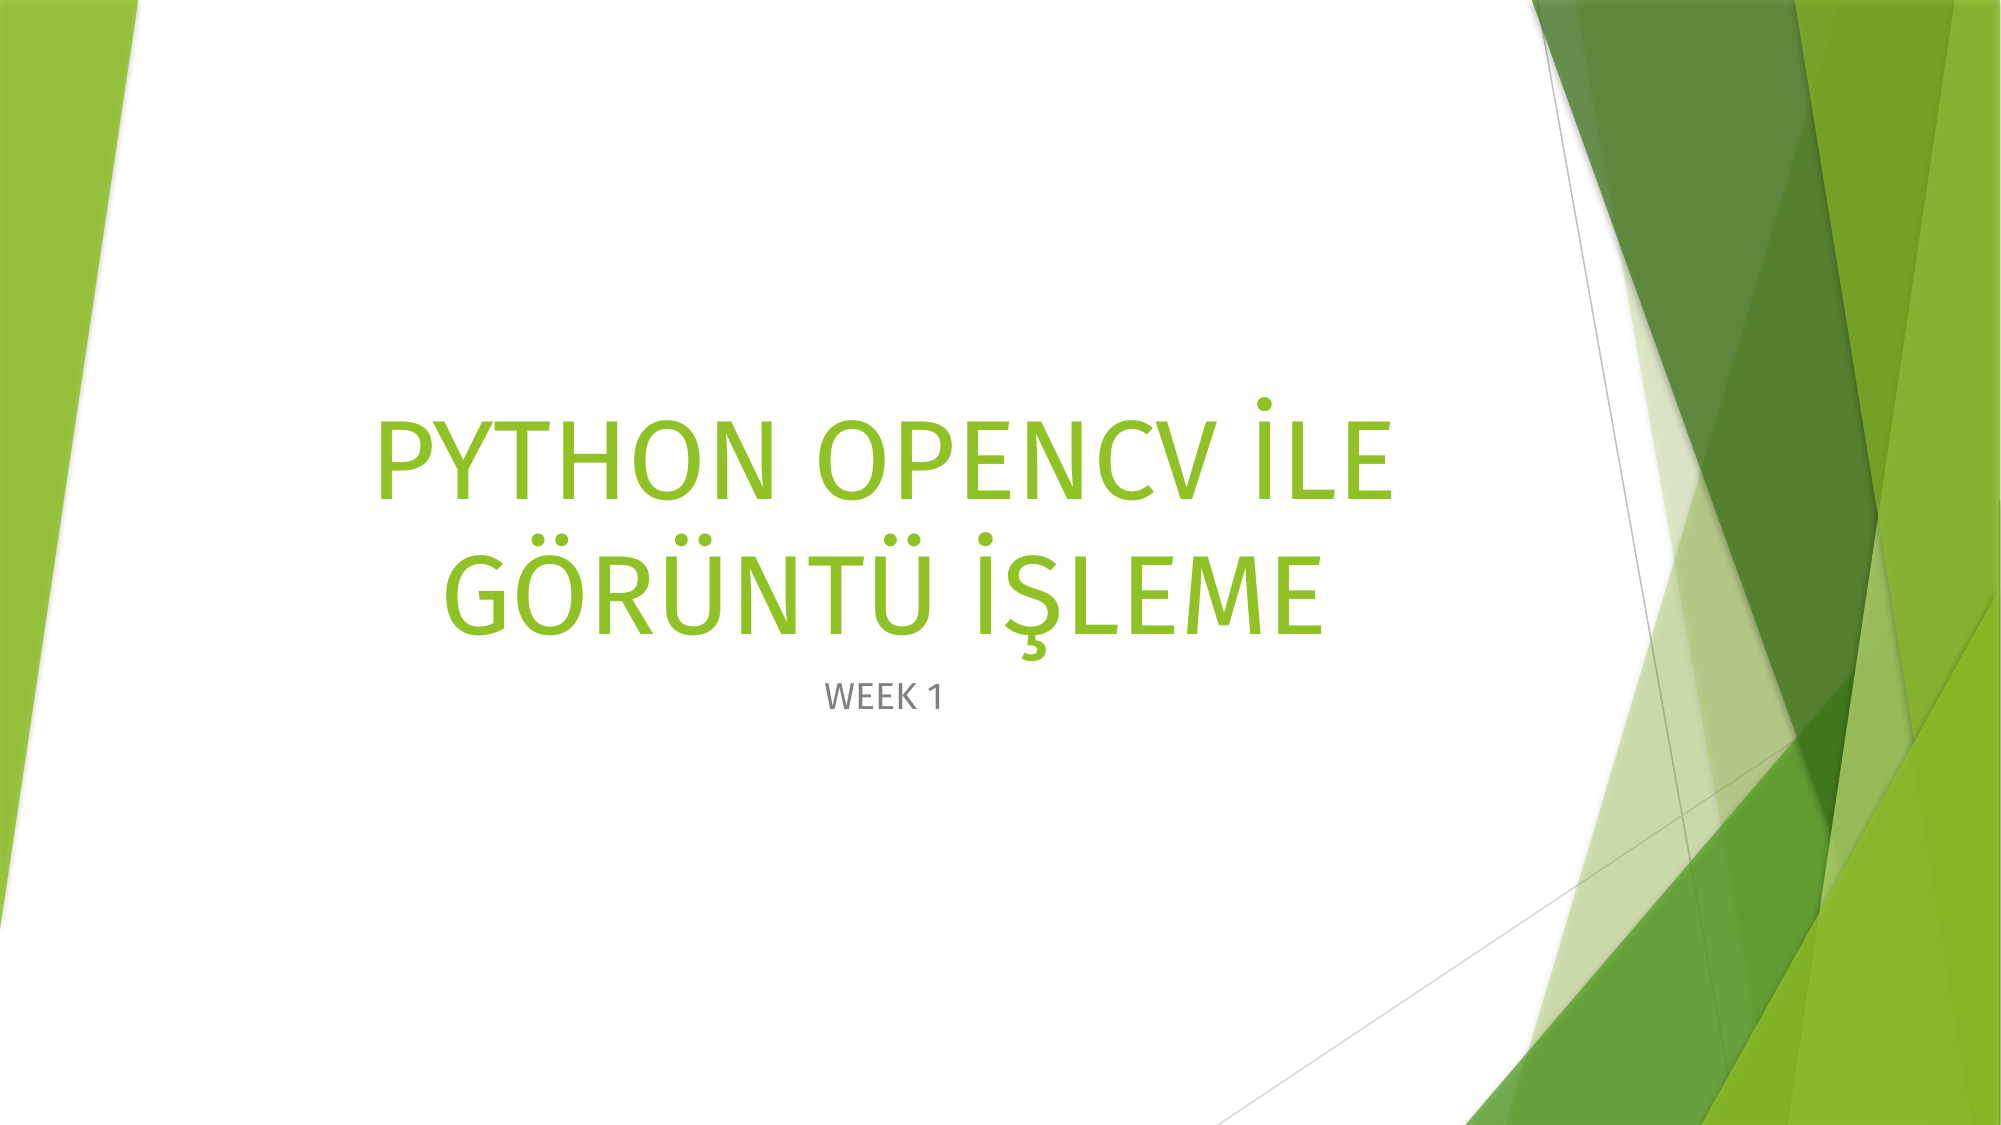

# PYTHON OPENCV İLE GÖRÜNTÜ İŞLEME
WEEK 1